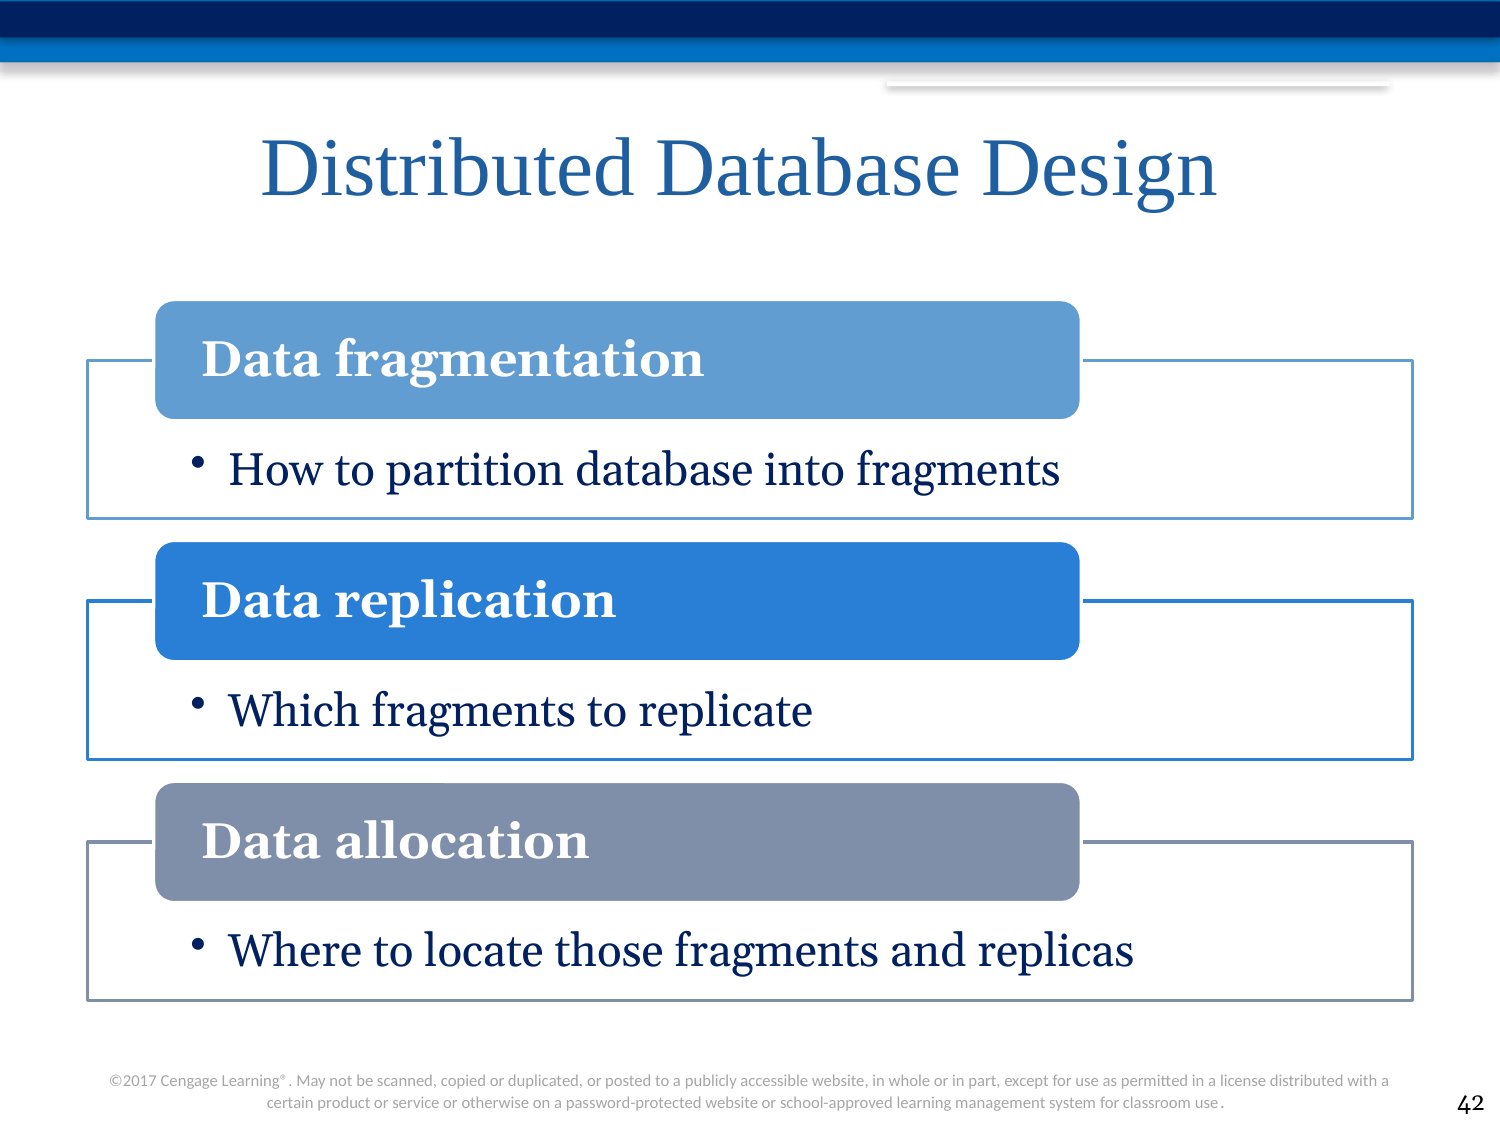

# Distributed Database Design
How to partition database into fragments
Data fragmentation
Which fragments to replicate
Data replication
Where to locate those fragments and replicas
Data allocation
42